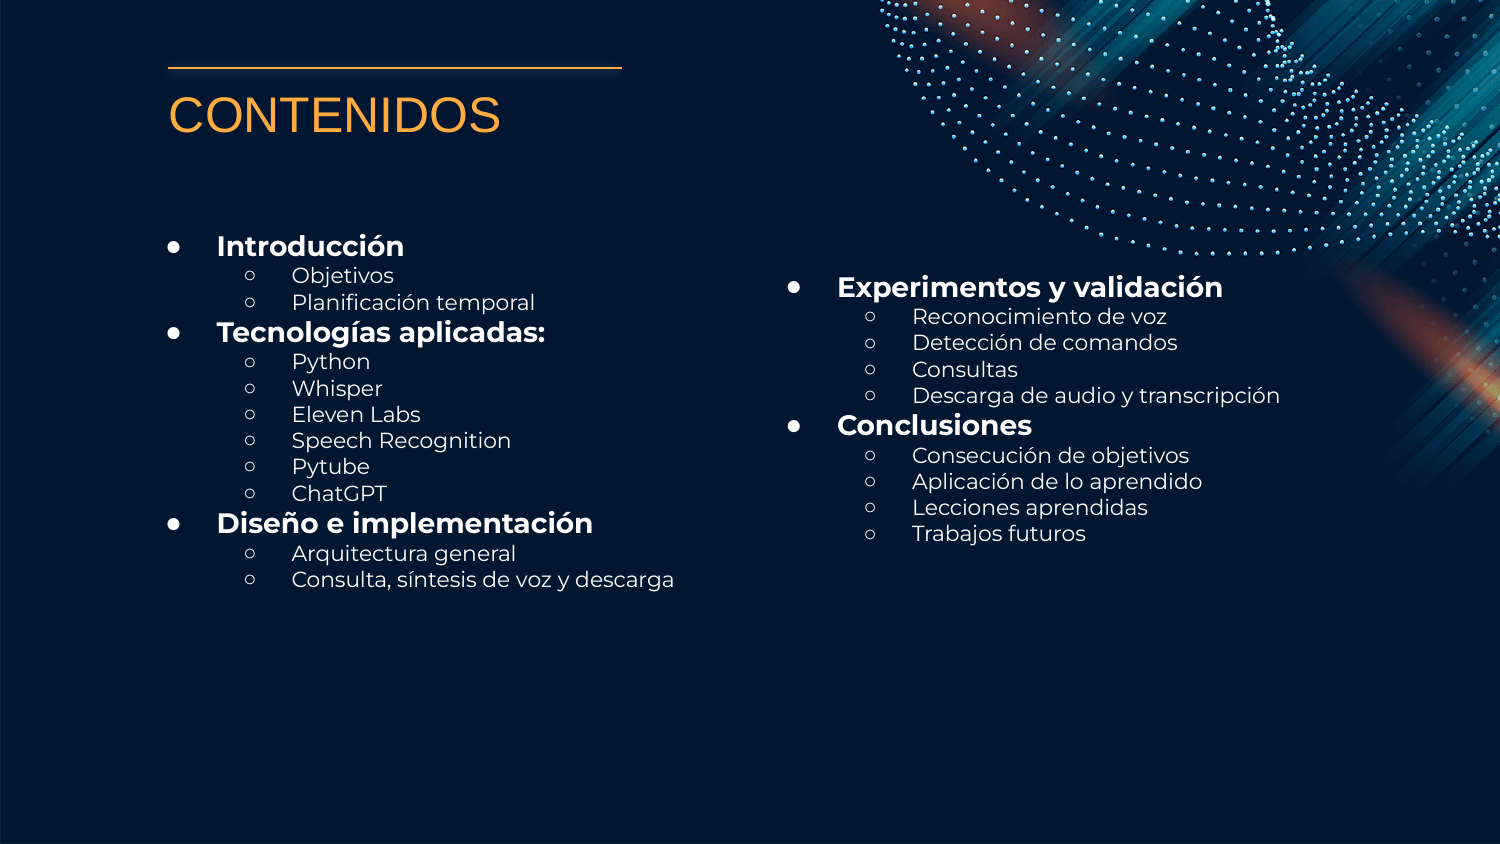

# CONTENIDOS

Experimentos y validación
Reconocimiento de voz
Detección de comandos
Consultas
Descarga de audio y transcripción
Conclusiones
Consecución de objetivos
Aplicación de lo aprendido
Lecciones aprendidas
Trabajos futuros

Introducción
Objetivos
Planificación temporal
Tecnologías aplicadas:
Python
Whisper
Eleven Labs
Speech Recognition
Pytube
ChatGPT
Diseño e implementación
Arquitectura general
Consulta, síntesis de voz y descarga